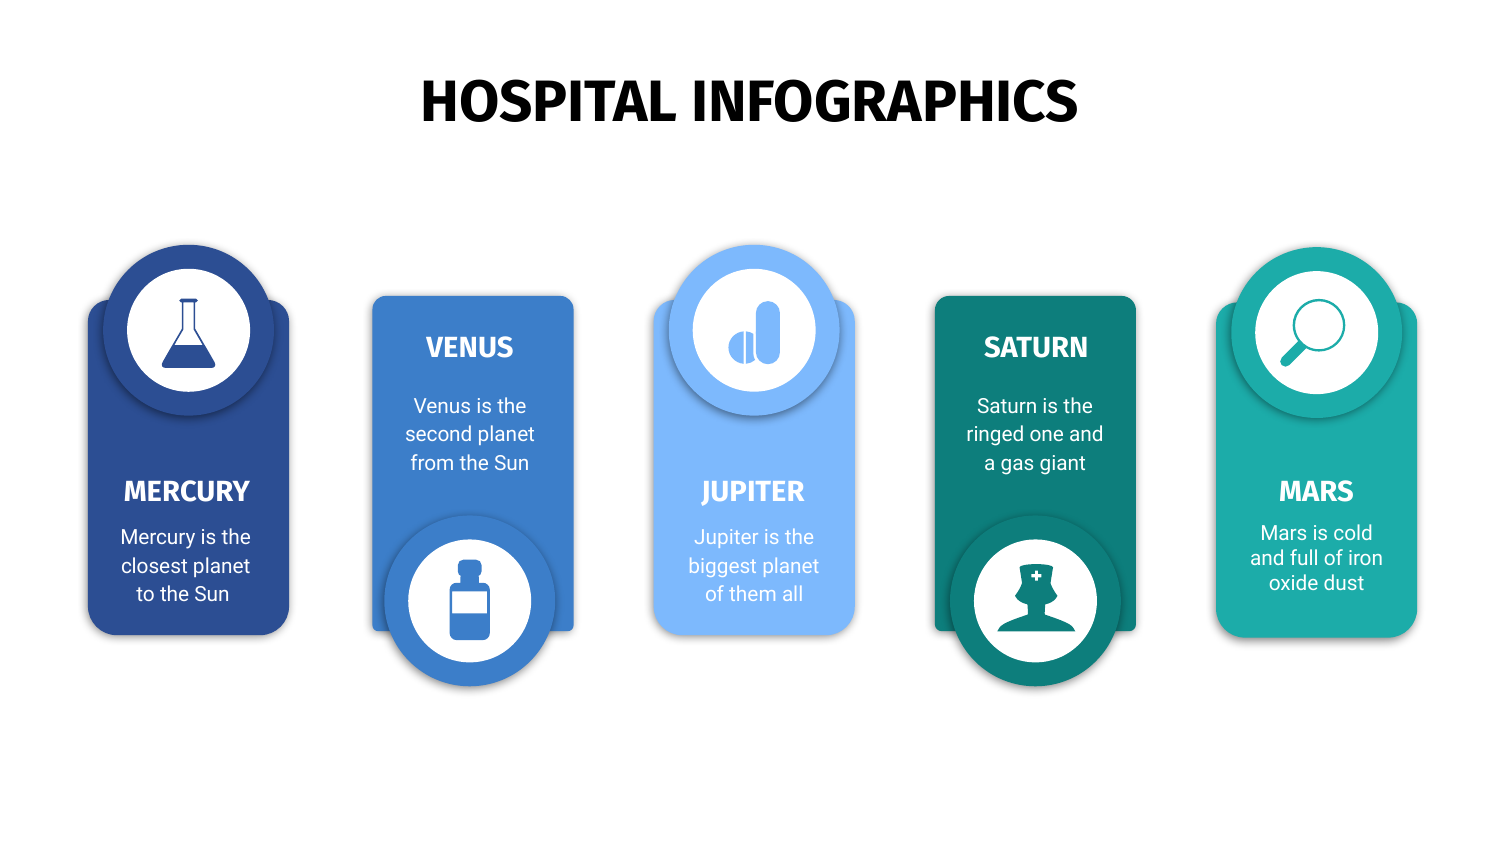

HOSPITAL INFOGRAPHICS

VENUS
SATURN
Venus is the second planet from the Sun

Saturn is the ringed one and a gas giant
MERCURY
JUPITER
MARS
Mercury is the closest planet to the Sun
Jupiter is the biggest planet of them all
Mars is cold and full of iron oxide dust